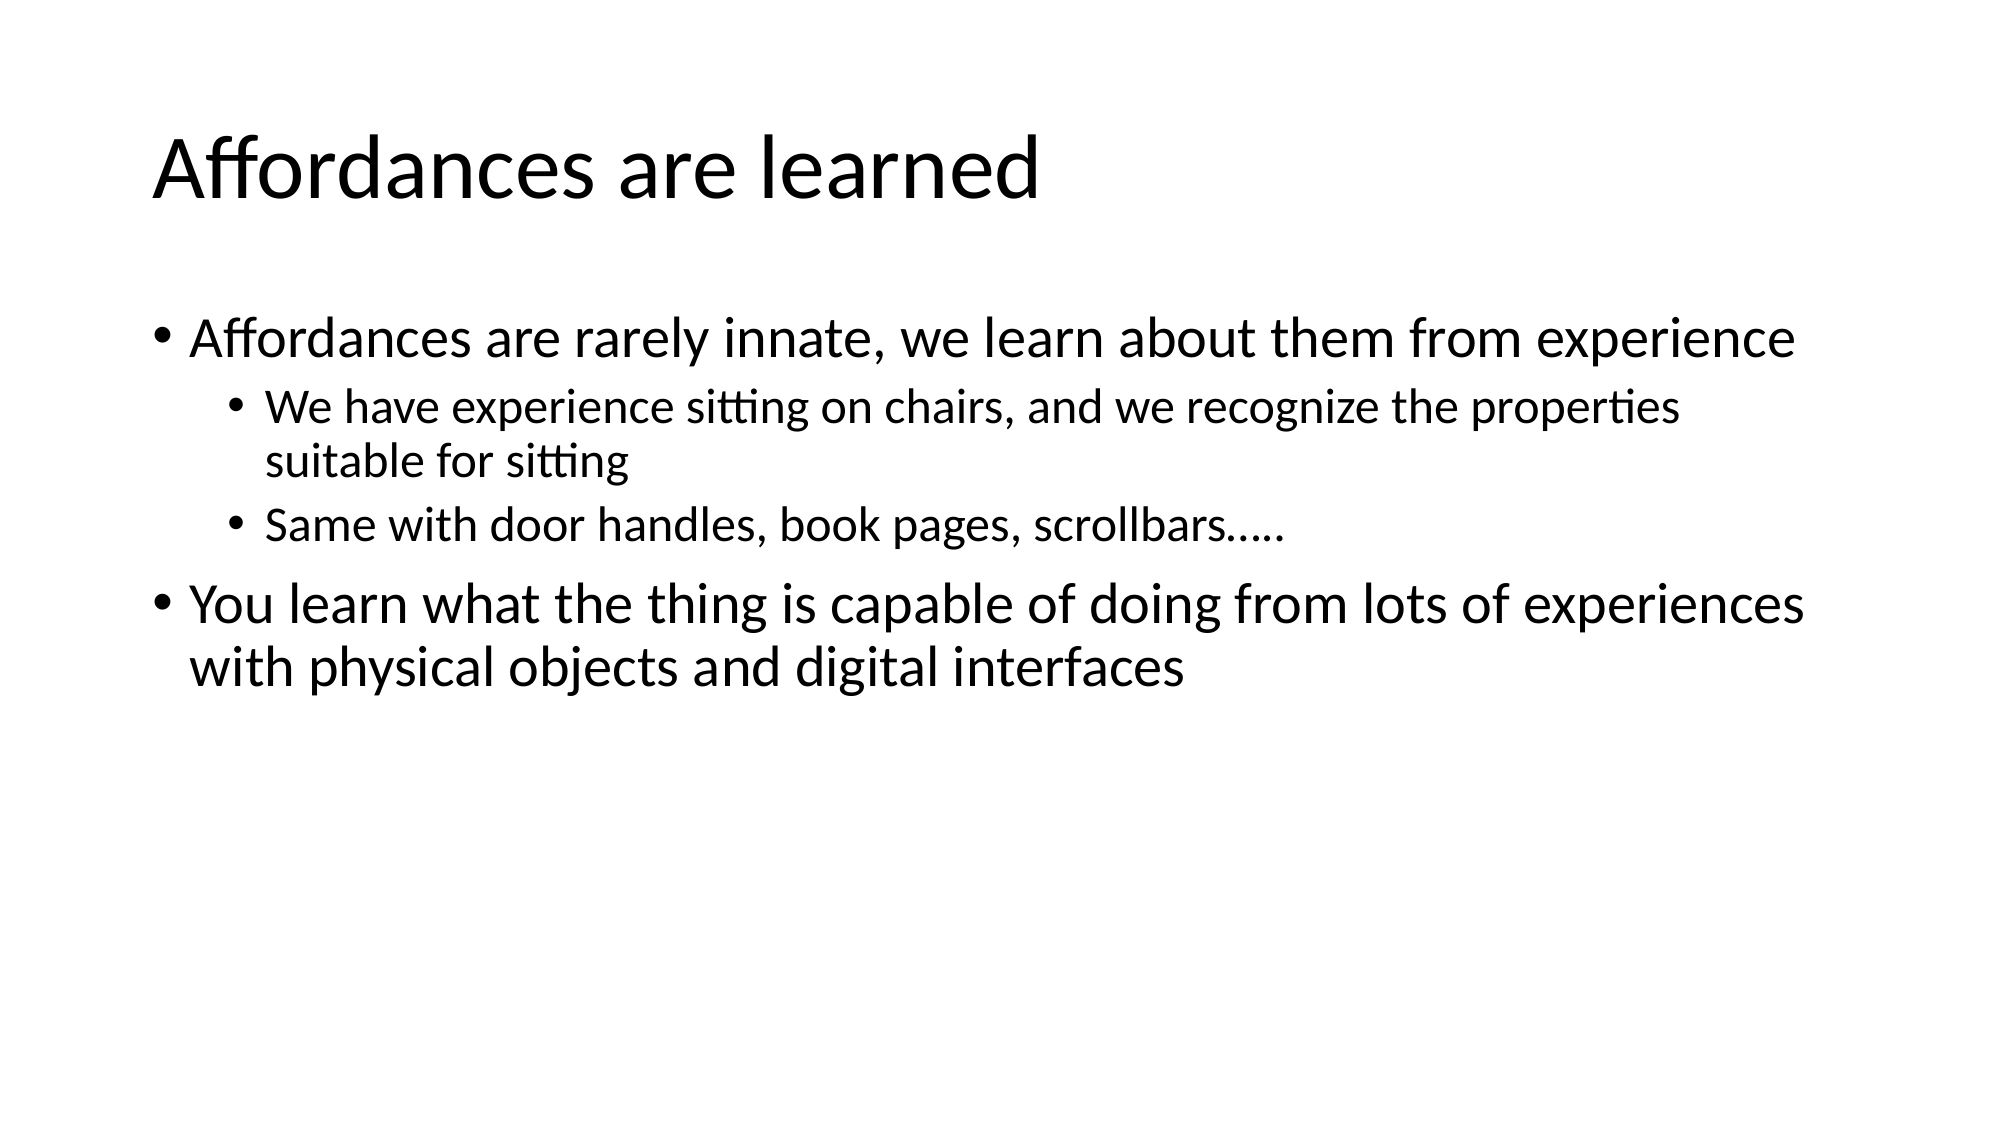

# Affordances are learned
Affordances are rarely innate, we learn about them from experience
We have experience sitting on chairs, and we recognize the properties suitable for sitting
Same with door handles, book pages, scrollbars…..
You learn what the thing is capable of doing from lots of experiences with physical objects and digital interfaces